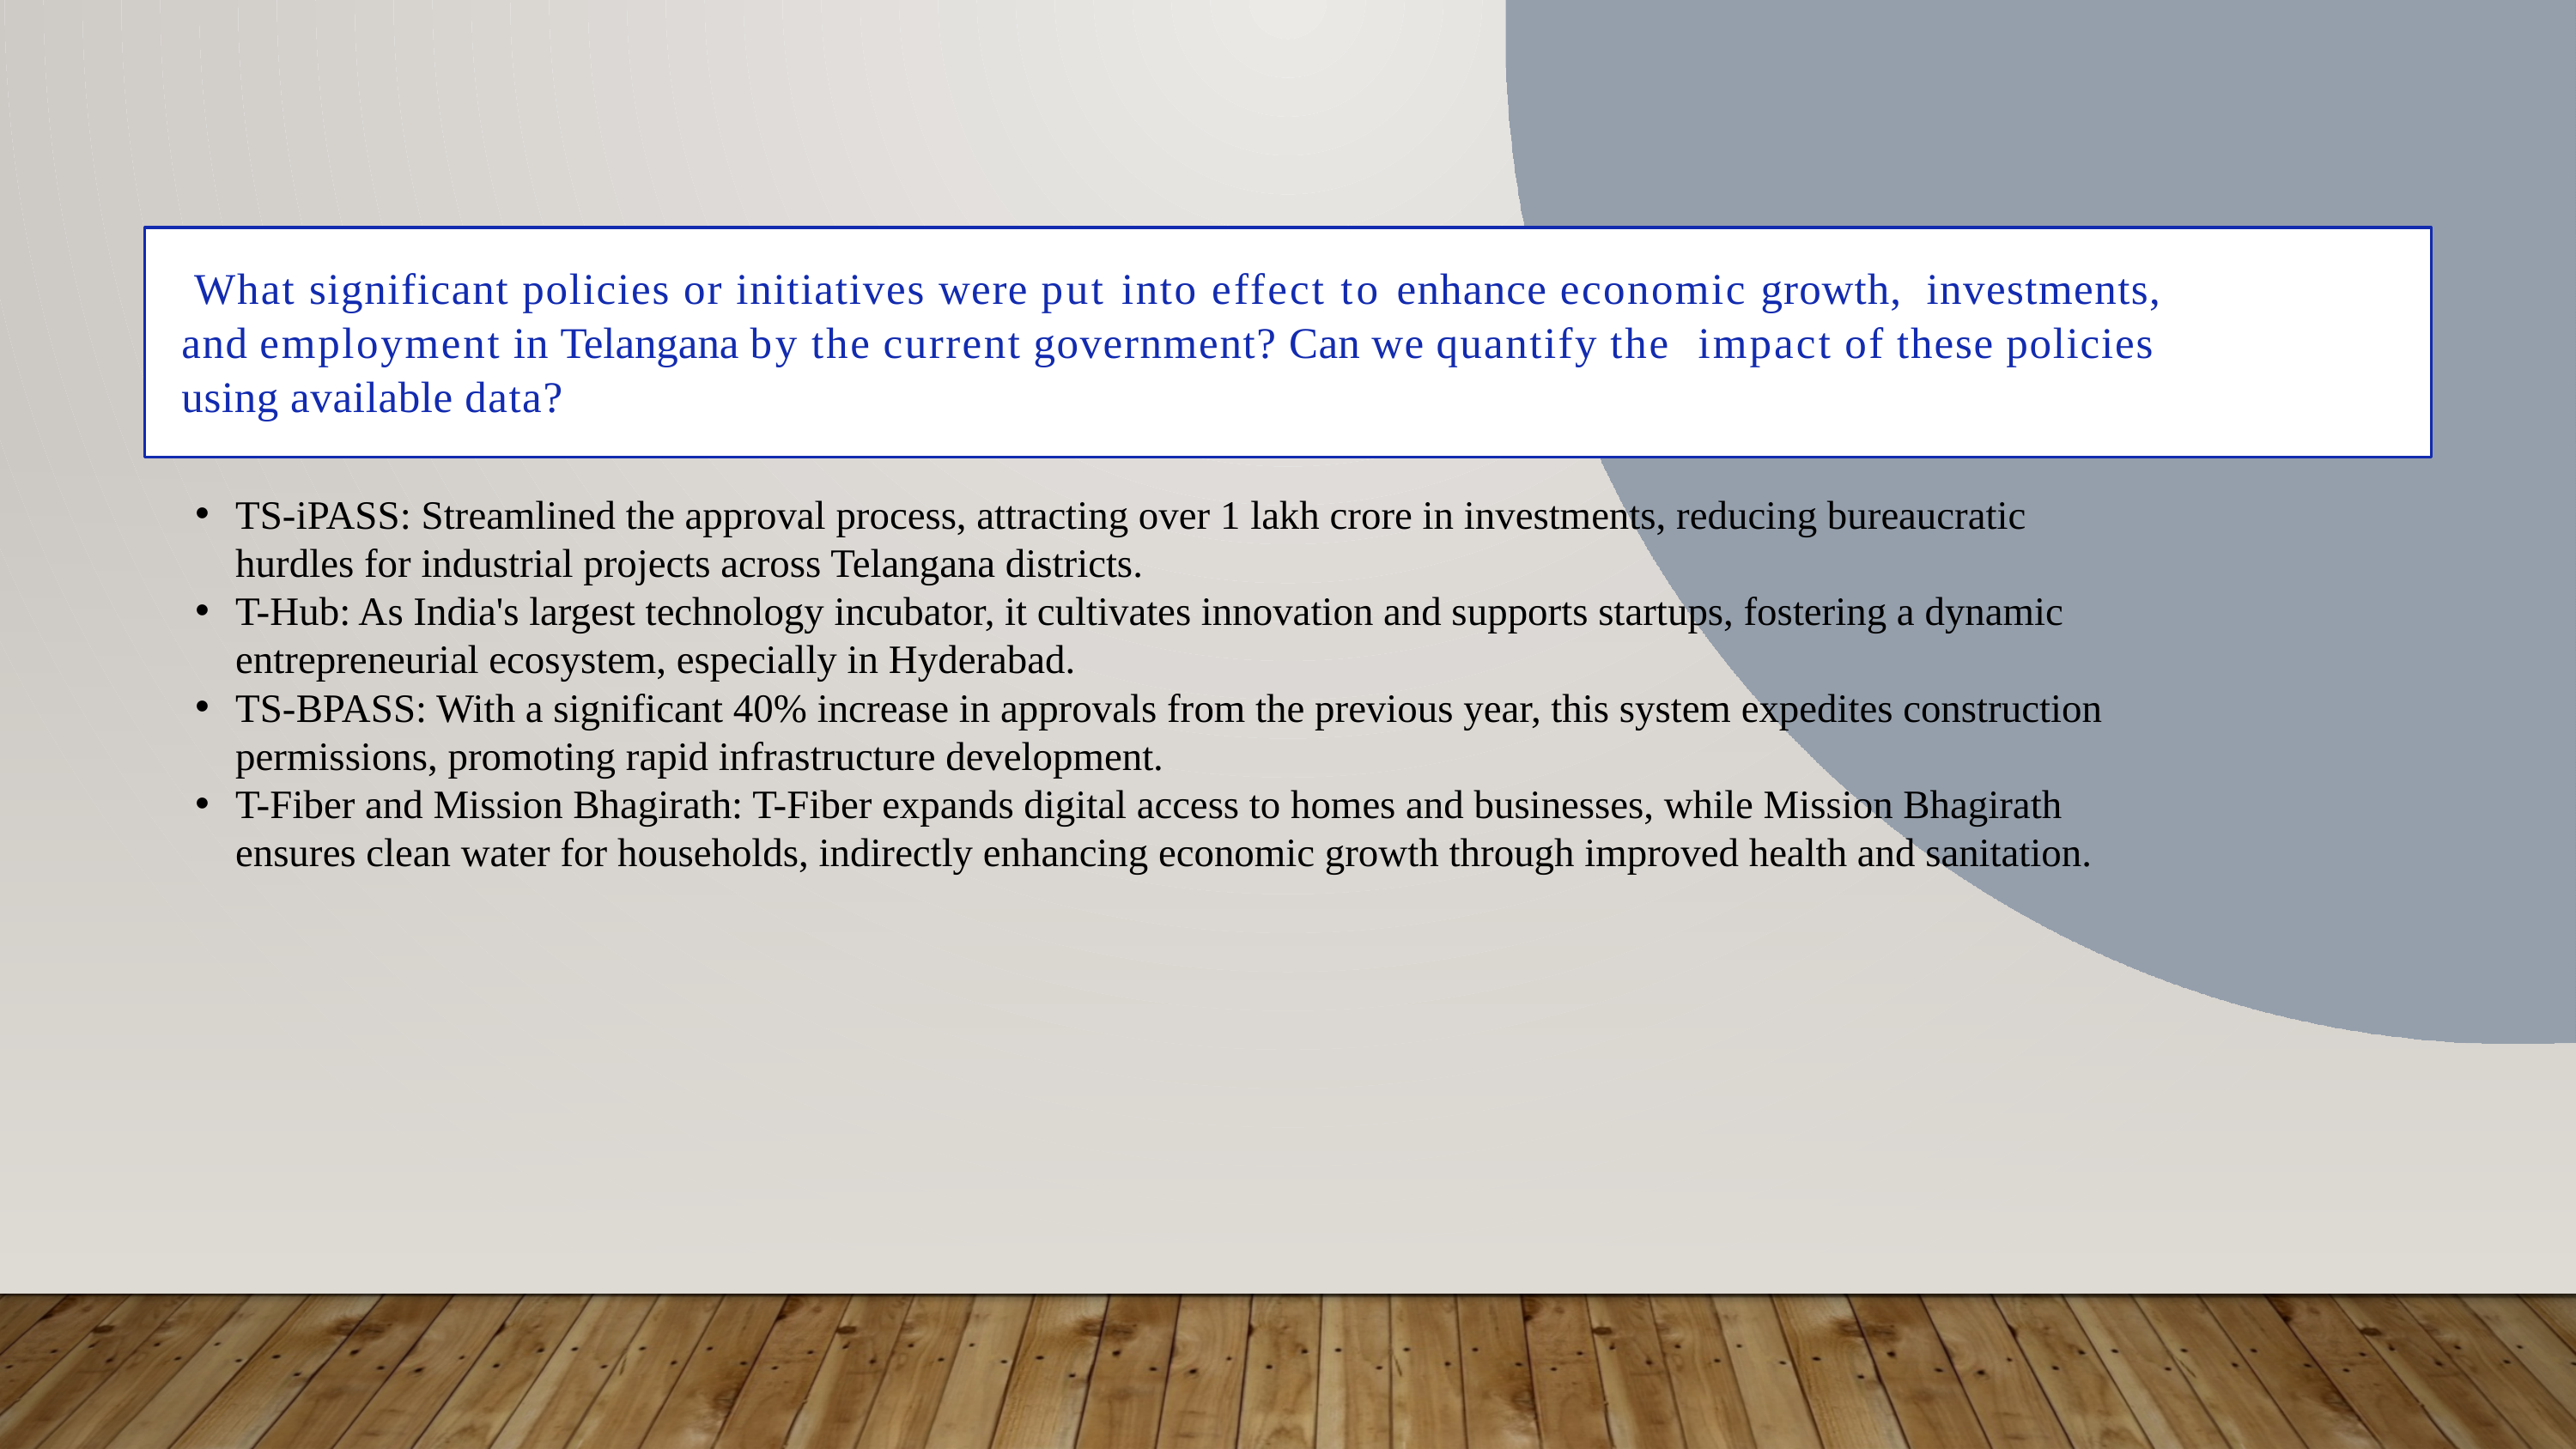

What significant policies or initiatives were put into effect to enhance economic growth,  investments, and employment in Telangana by the current government? Can we quantify the  impact of these policies using available data?

TS-iPASS: Streamlined the approval process, attracting over 1 lakh crore in investments, reducing bureaucratic hurdles for industrial projects across Telangana districts.
T-Hub: As India's largest technology incubator, it cultivates innovation and supports startups, fostering a dynamic entrepreneurial ecosystem, especially in Hyderabad.
TS-BPASS: With a significant 40% increase in approvals from the previous year, this system expedites construction permissions, promoting rapid infrastructure development.
T-Fiber and Mission Bhagirath: T-Fiber expands digital access to homes and businesses, while Mission Bhagirath ensures clean water for households, indirectly enhancing economic growth through improved health and sanitation.